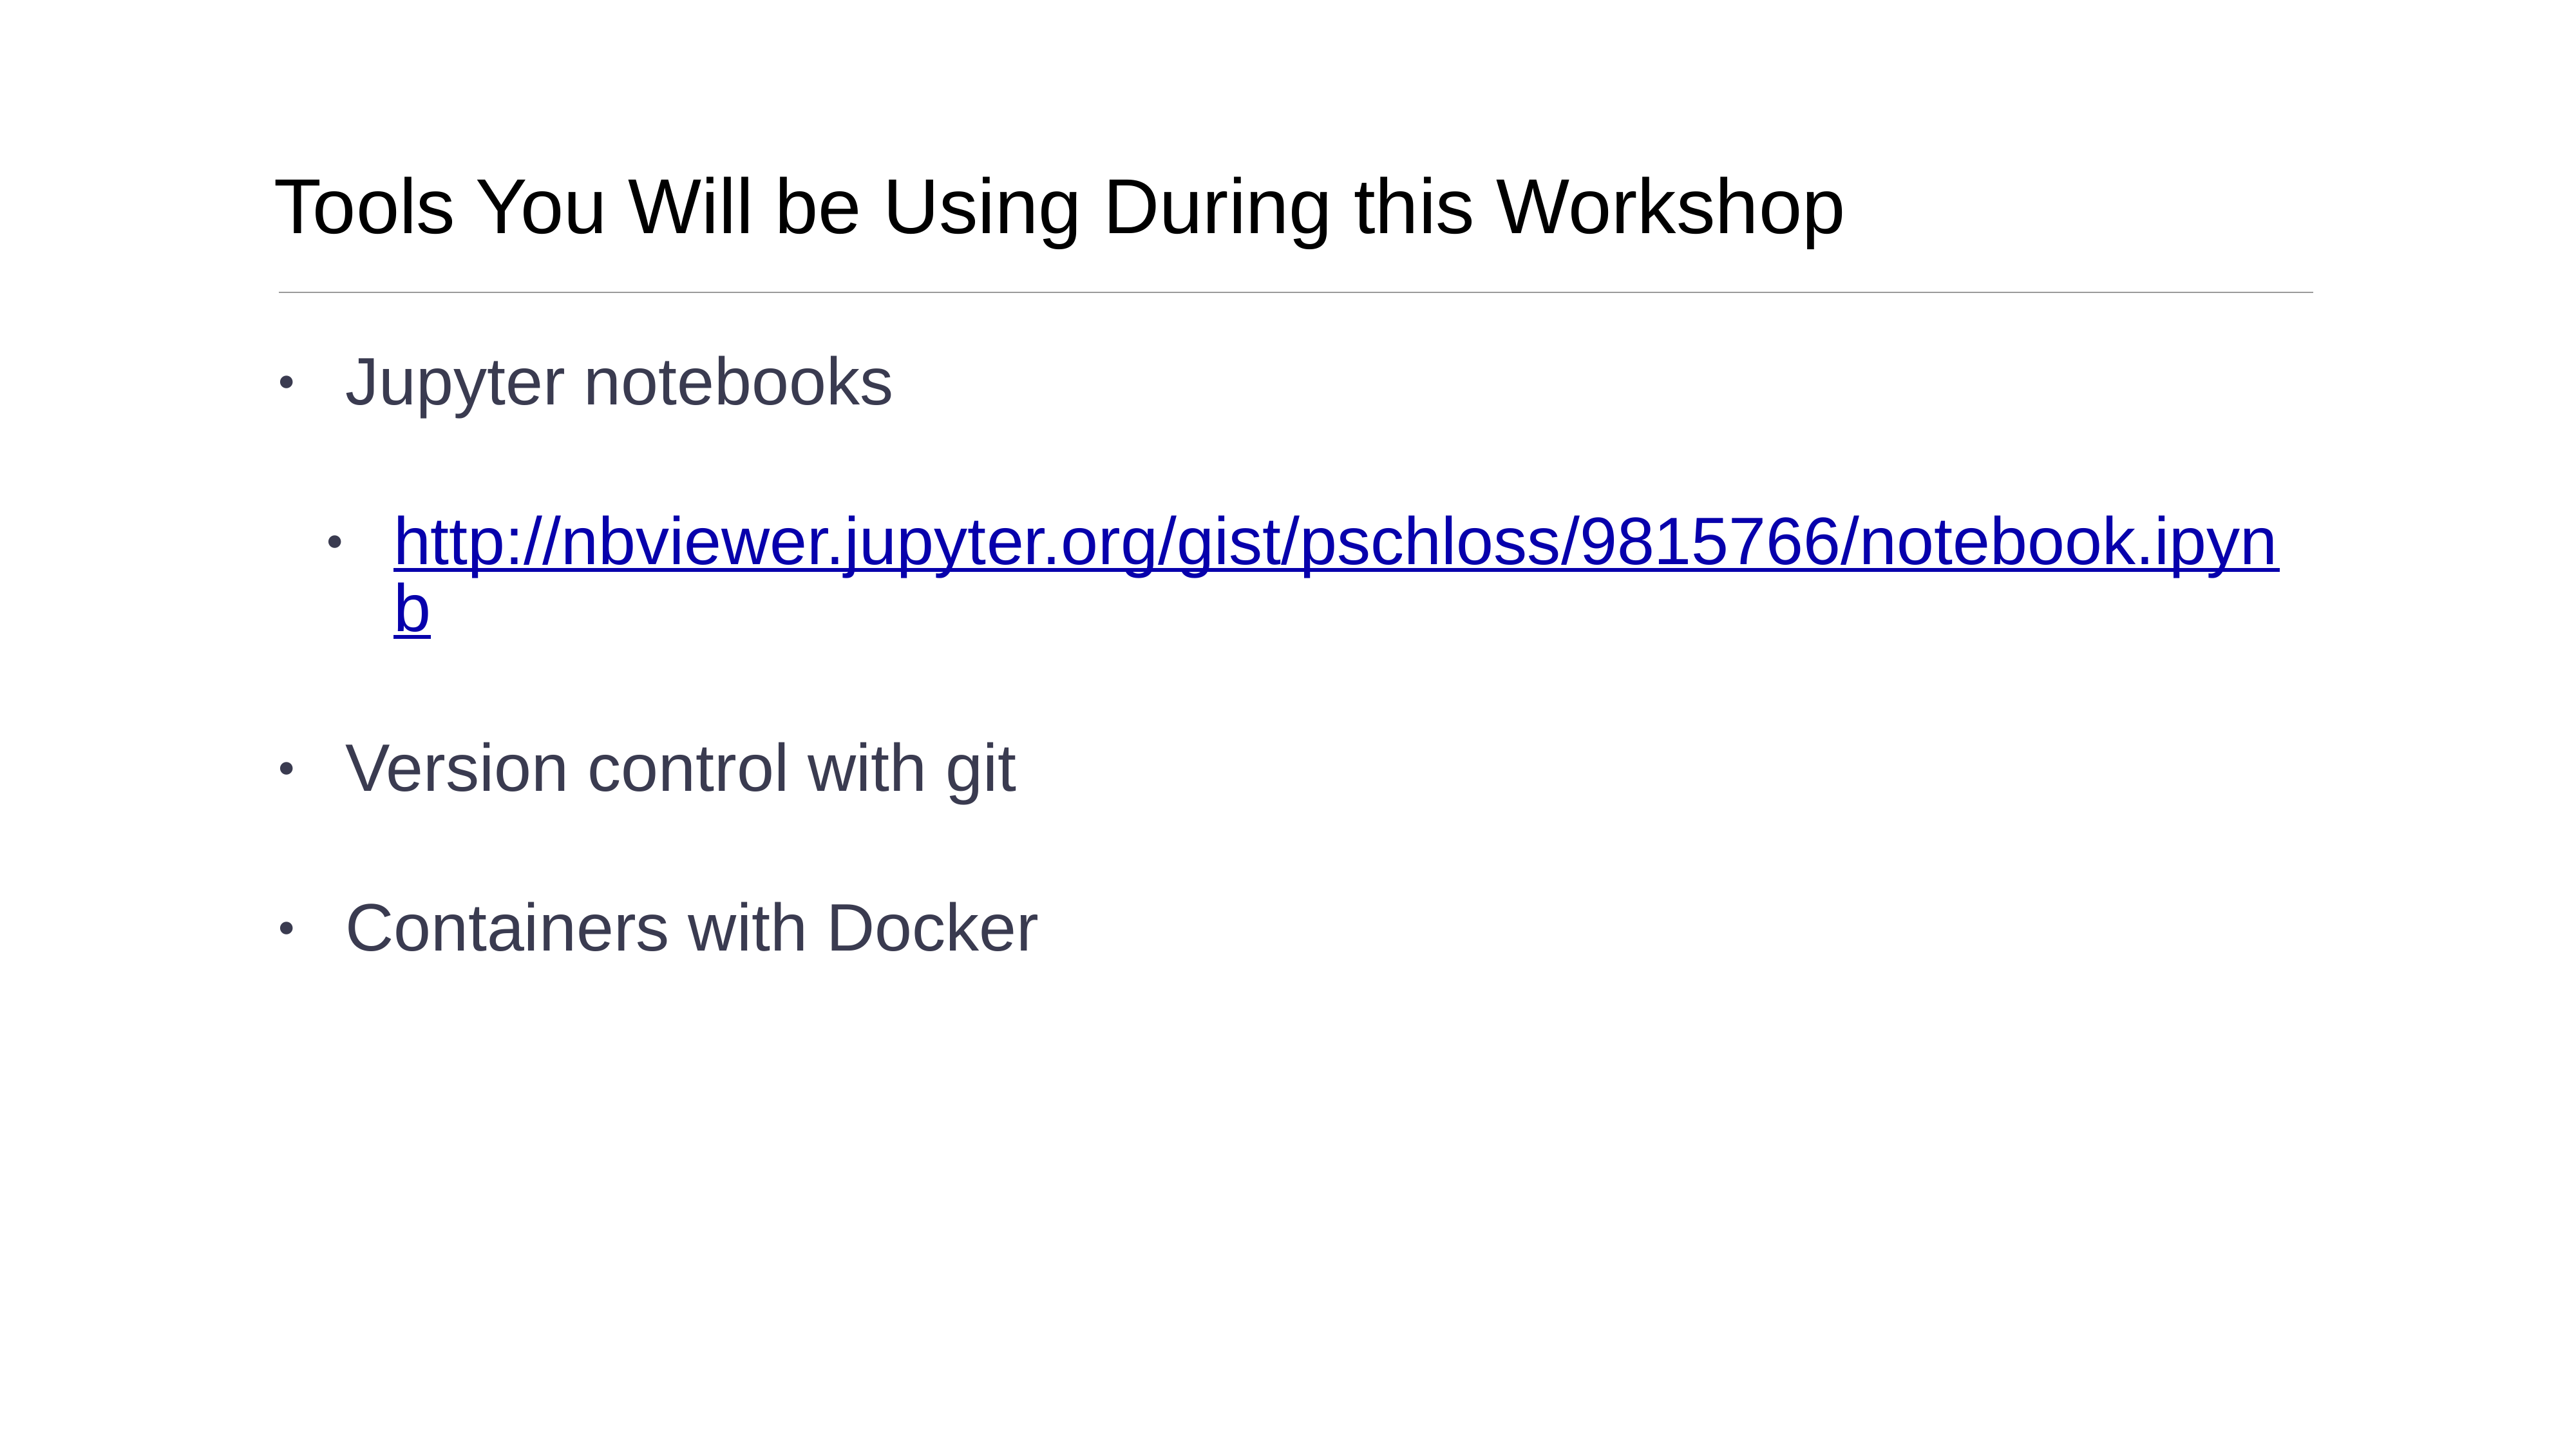

# Tools You Will be Using During this Workshop
Jupyter notebooks
http://nbviewer.jupyter.org/gist/pschloss/9815766/notebook.ipynb
Version control with git
Containers with Docker